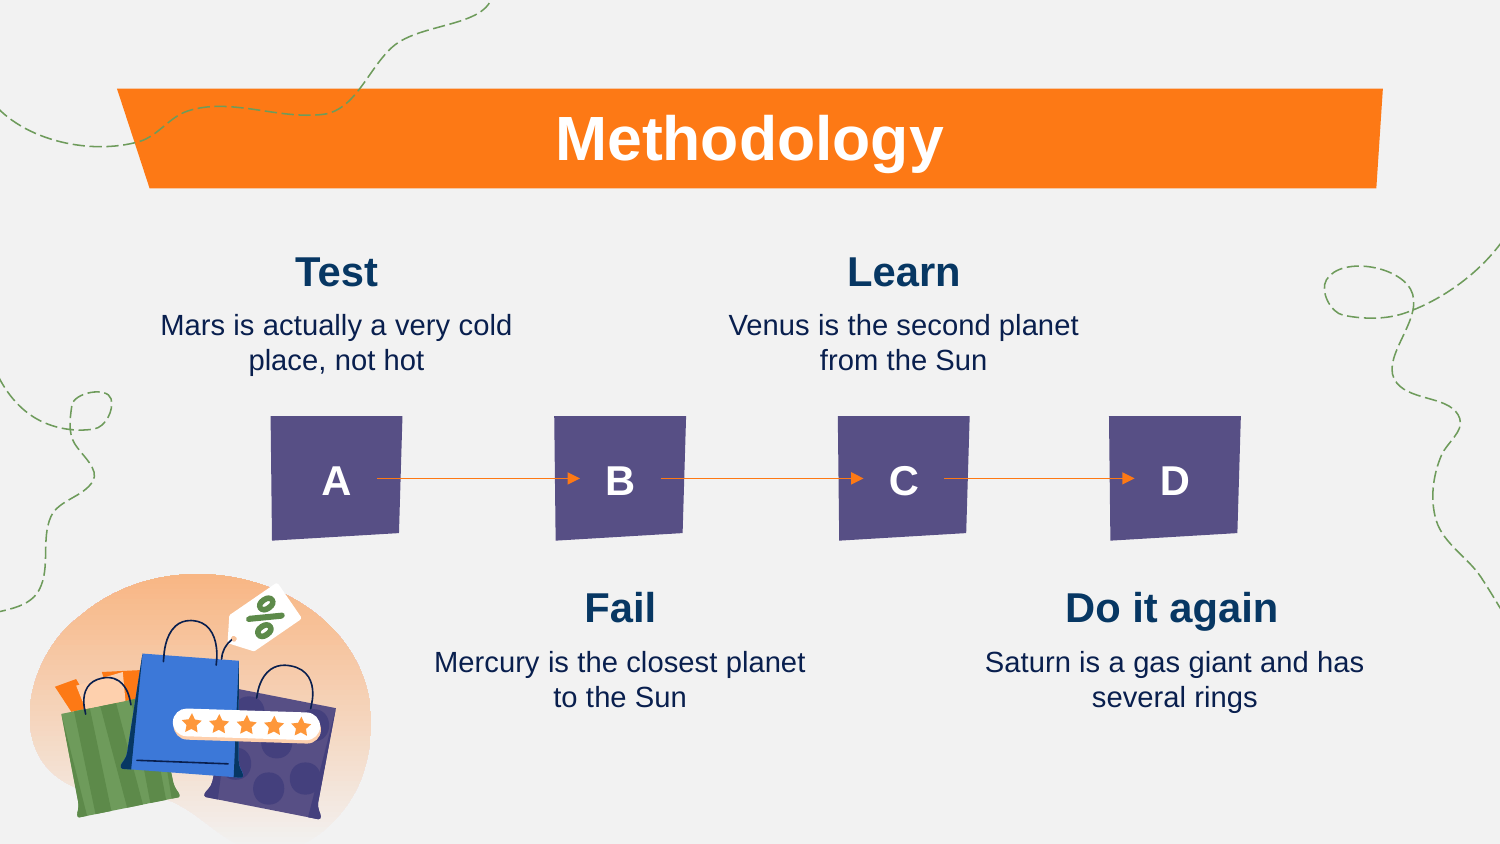

# Methodology
Learn
Test
Mars is actually a very cold place, not hot
Venus is the second planet from the Sun

A
B
C
D

Do it again
Fail

Mercury is the closest planet to the Sun
Saturn is a gas giant and has several rings